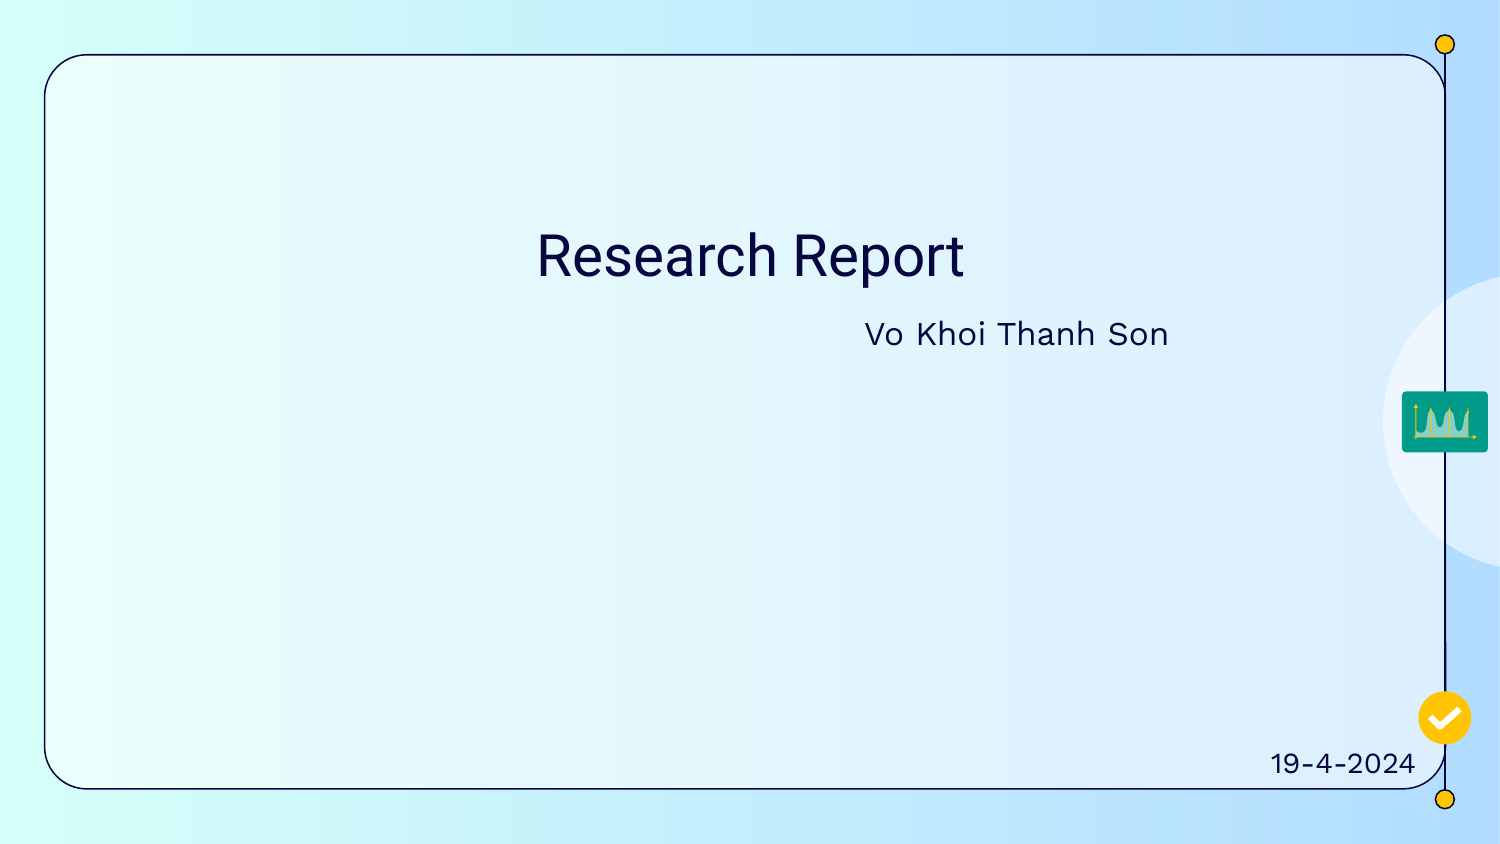

Research Report
Vo Khoi Thanh Son
19-4-2024